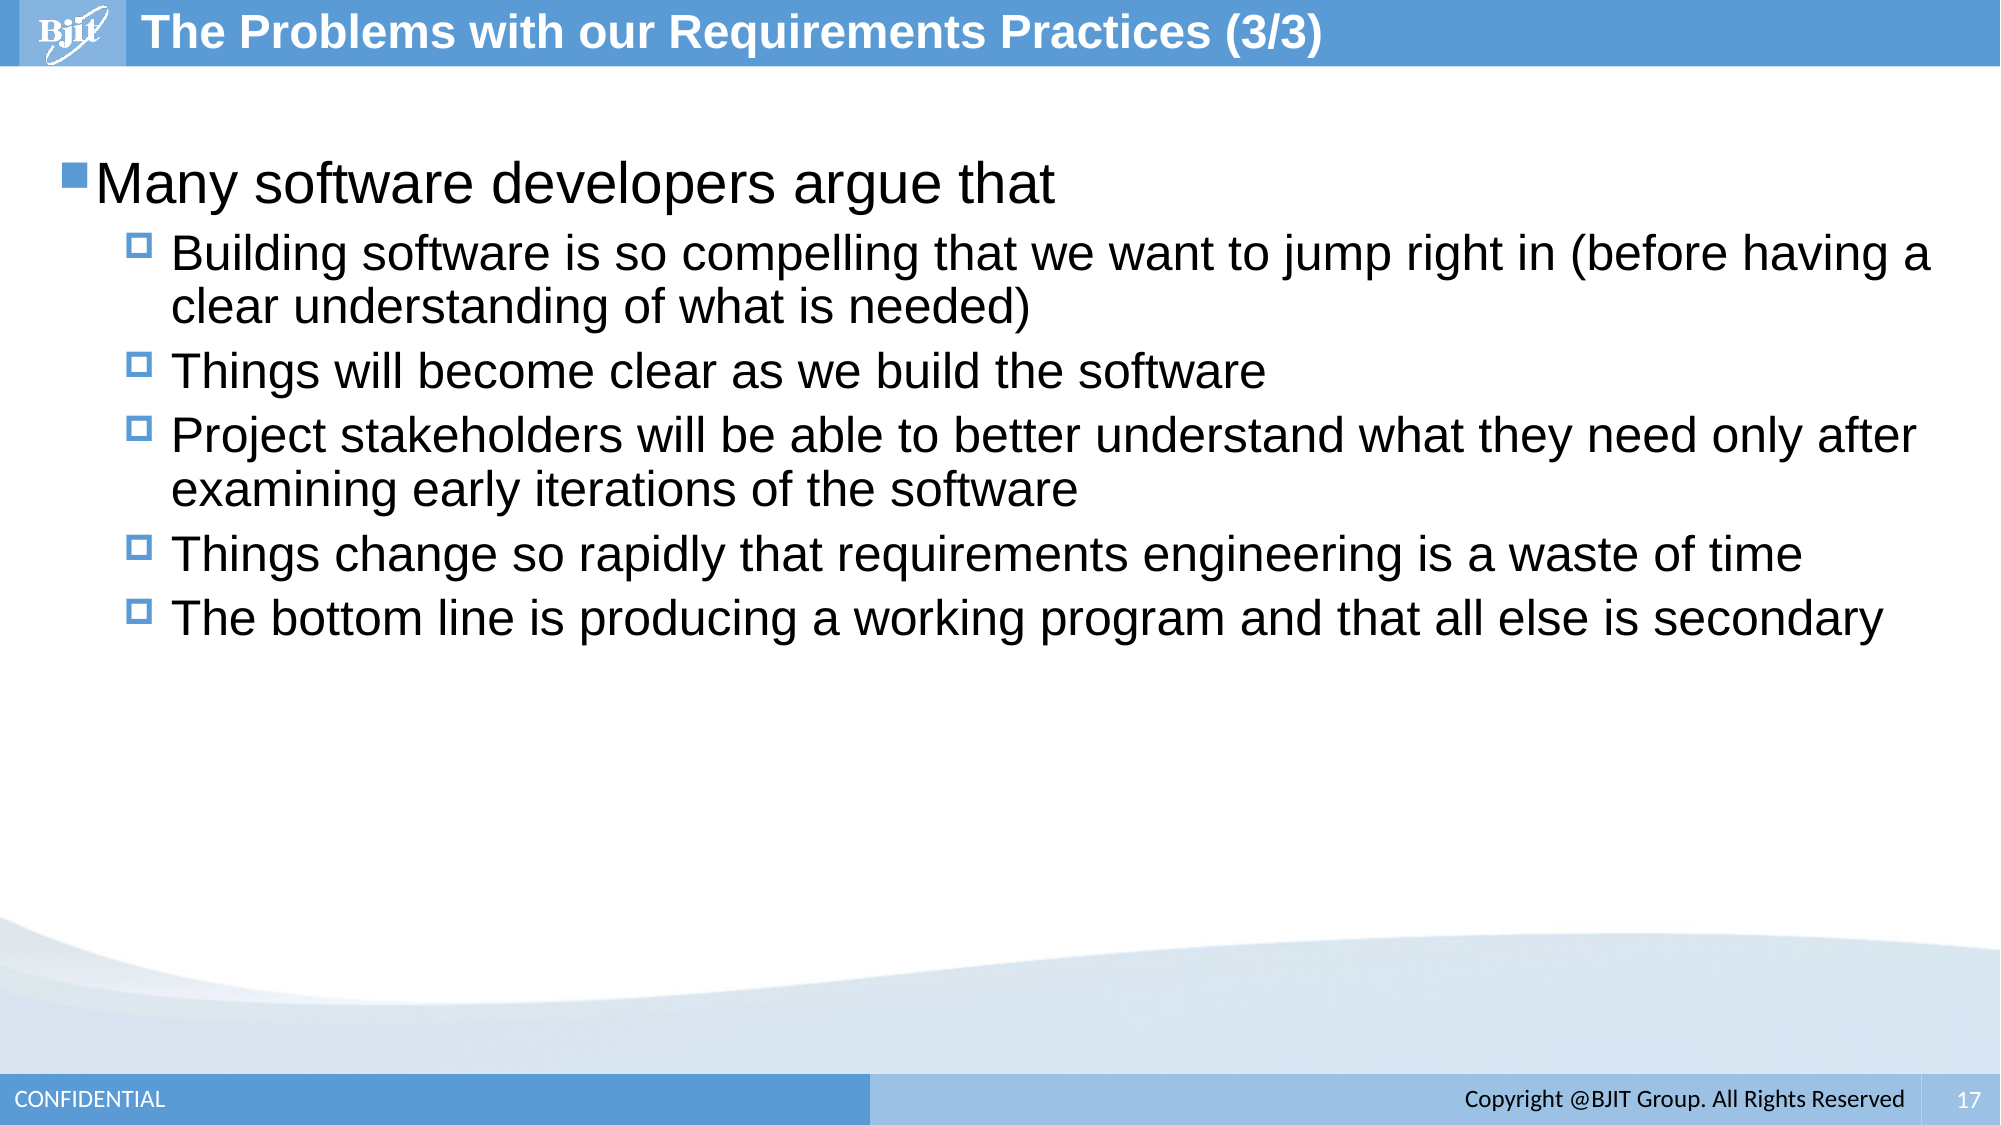

# The Problems with our Requirements Practices (3/3)
Many software developers argue that
Building software is so compelling that we want to jump right in (before having a clear understanding of what is needed)
Things will become clear as we build the software
Project stakeholders will be able to better understand what they need only after examining early iterations of the software
Things change so rapidly that requirements engineering is a waste of time
The bottom line is producing a working program and that all else is secondary